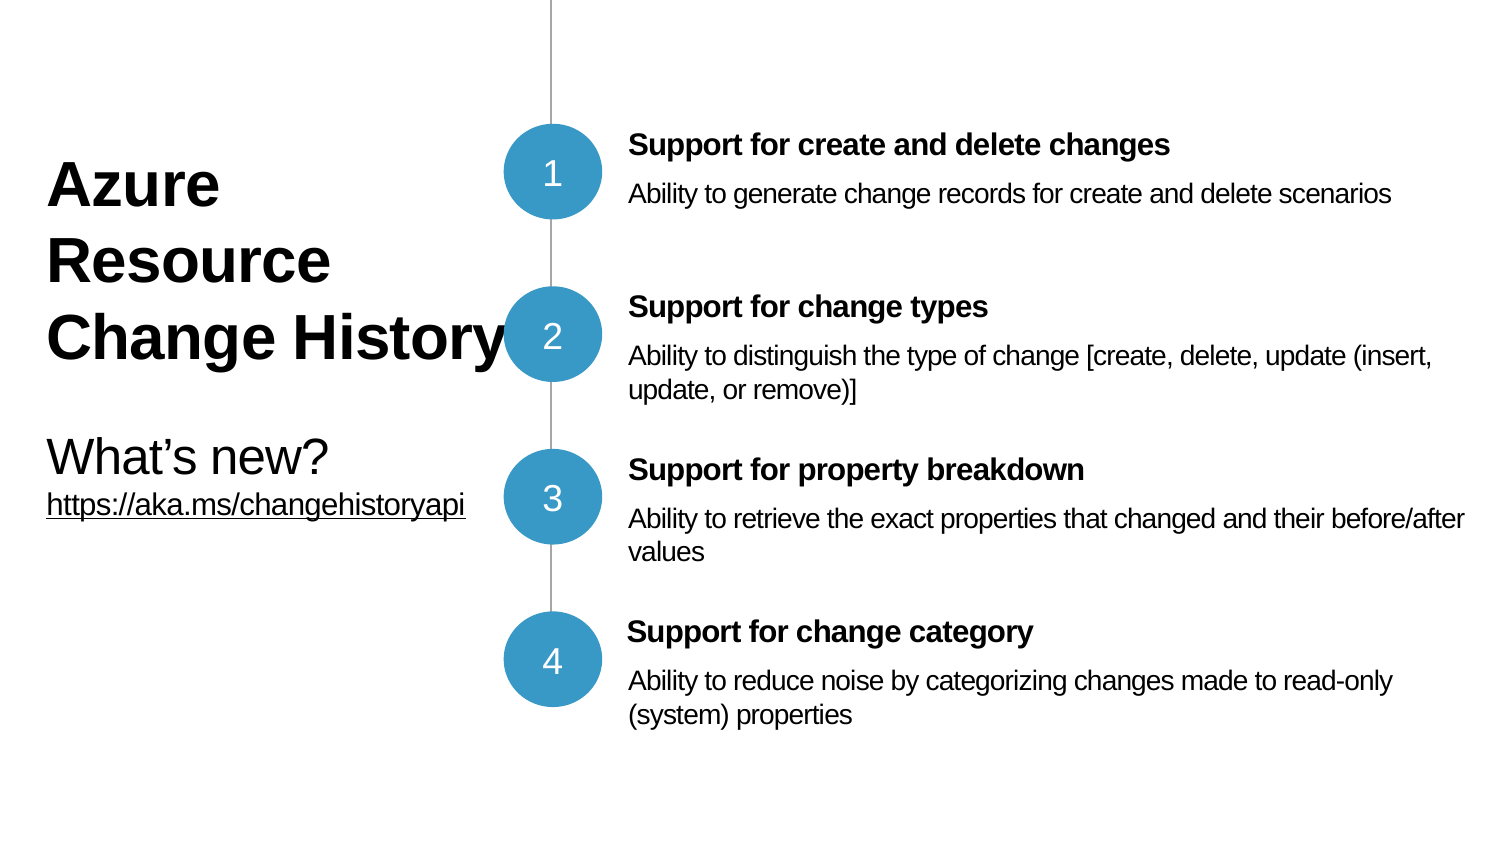

1
Support for change types
Ability to distinguish the type of change [create, delete, update (insert, update, or remove)]
Support for create and delete changes
Ability to generate change records for create and delete scenarios
Support for property breakdown
Ability to retrieve the exact properties that changed and their before/after values
2
3
4
Support for change category
Ability to reduce noise by categorizing changes made to read-only (system) properties
Azure
Resource
Change History
What’s new?
https://aka.ms/changehistoryapi